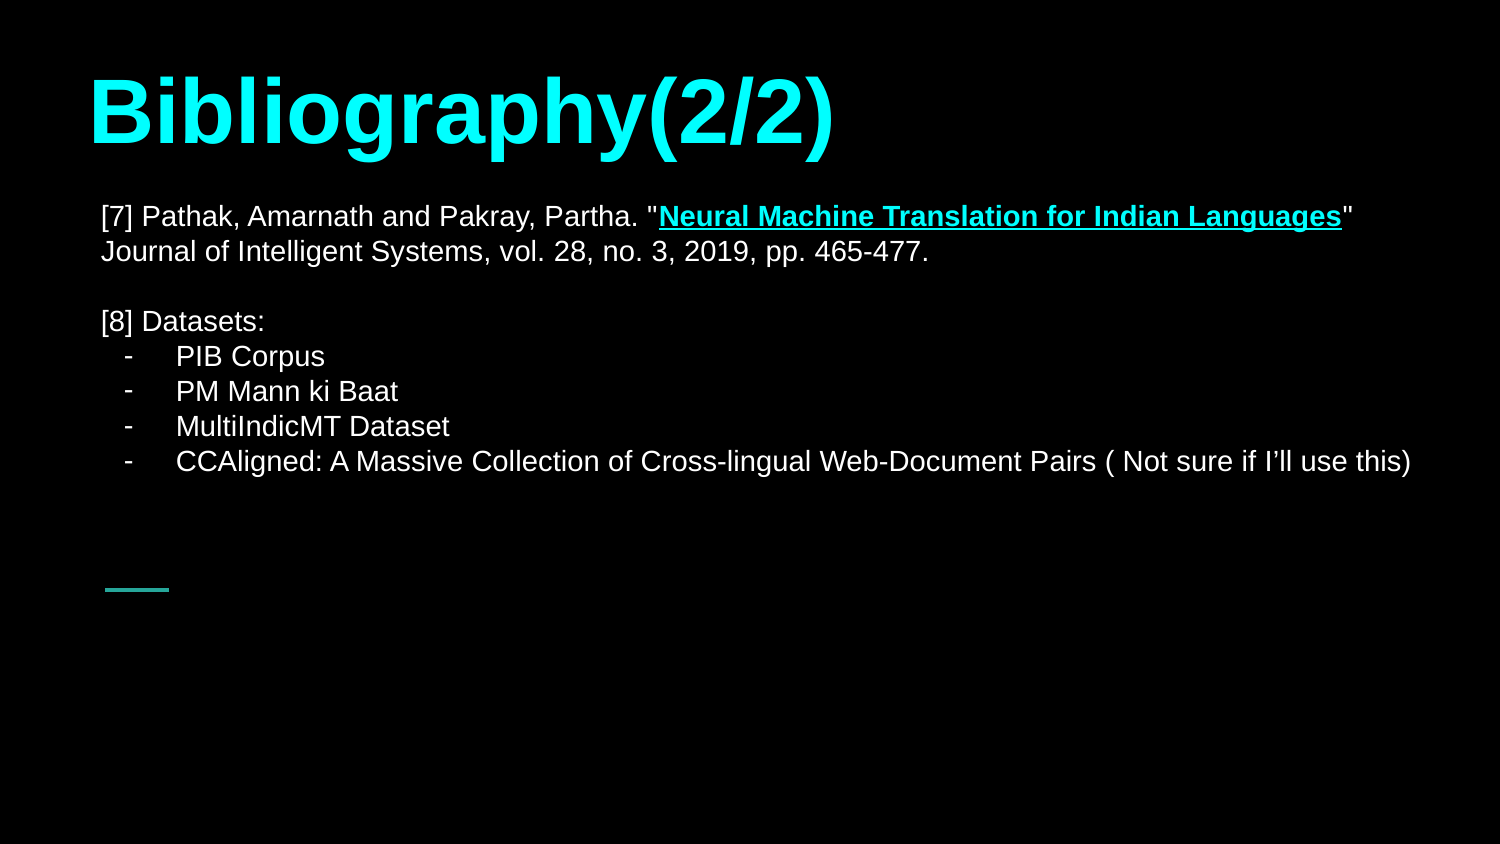

# Bibliography(2/2)
[7] Pathak, Amarnath and Pakray, Partha. "Neural Machine Translation for Indian Languages" Journal of Intelligent Systems, vol. 28, no. 3, 2019, pp. 465-477.

[8] Datasets:
PIB Corpus
PM Mann ki Baat
MultiIndicMT Dataset
CCAligned: A Massive Collection of Cross-lingual Web-Document Pairs ( Not sure if I’ll use this)